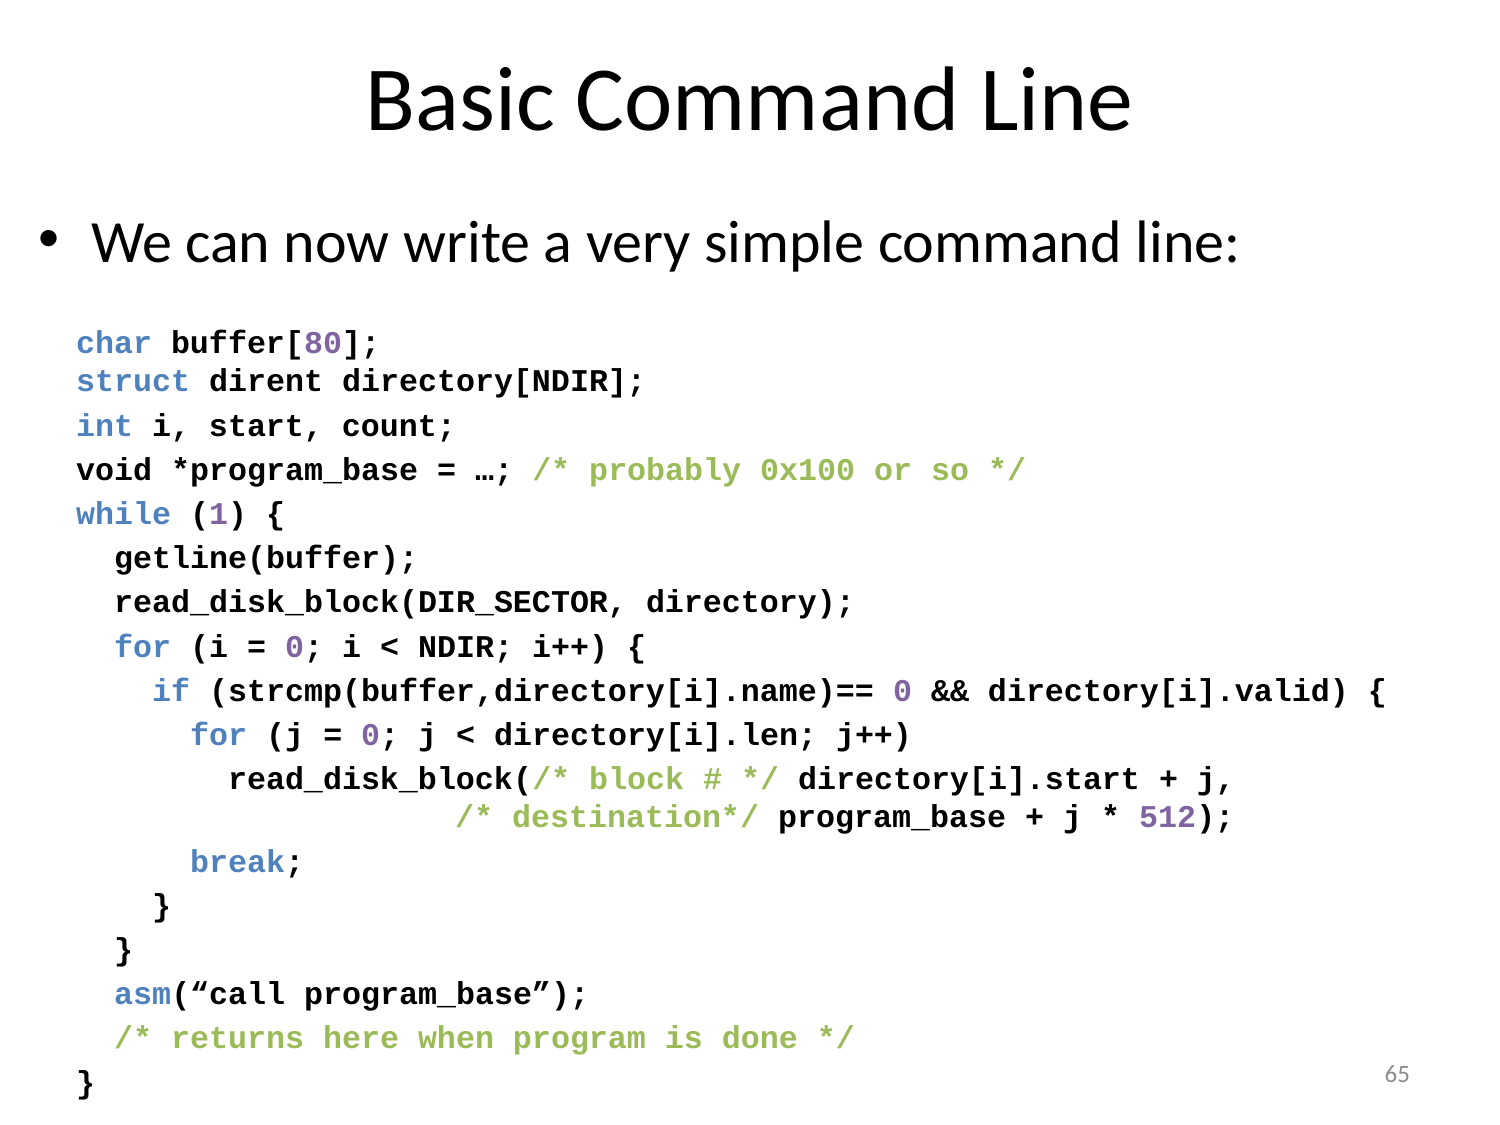

# Basic Command Line
We can now write a very simple command line:

  char buffer[80];
  struct dirent directory[NDIR];
  int i, start, count;
  void *program_base = …; /* probably 0x100 or so */
  while (1) {
    getline(buffer);
    read_disk_block(DIR_SECTOR, directory);
    for (i = 0; i < NDIR; i++) {
      if (strcmp(buffer,directory[i].name)== 0 && directory[i].valid) {
        for (j = 0; j < directory[i].len; j++)
          read_disk_block(/* block # */ directory[i].start + j,
			   /* destination*/ program_base + j * 512);
        break;
      }
    }
    asm(“call program_base”);
    /* returns here when program is done */
  }

65